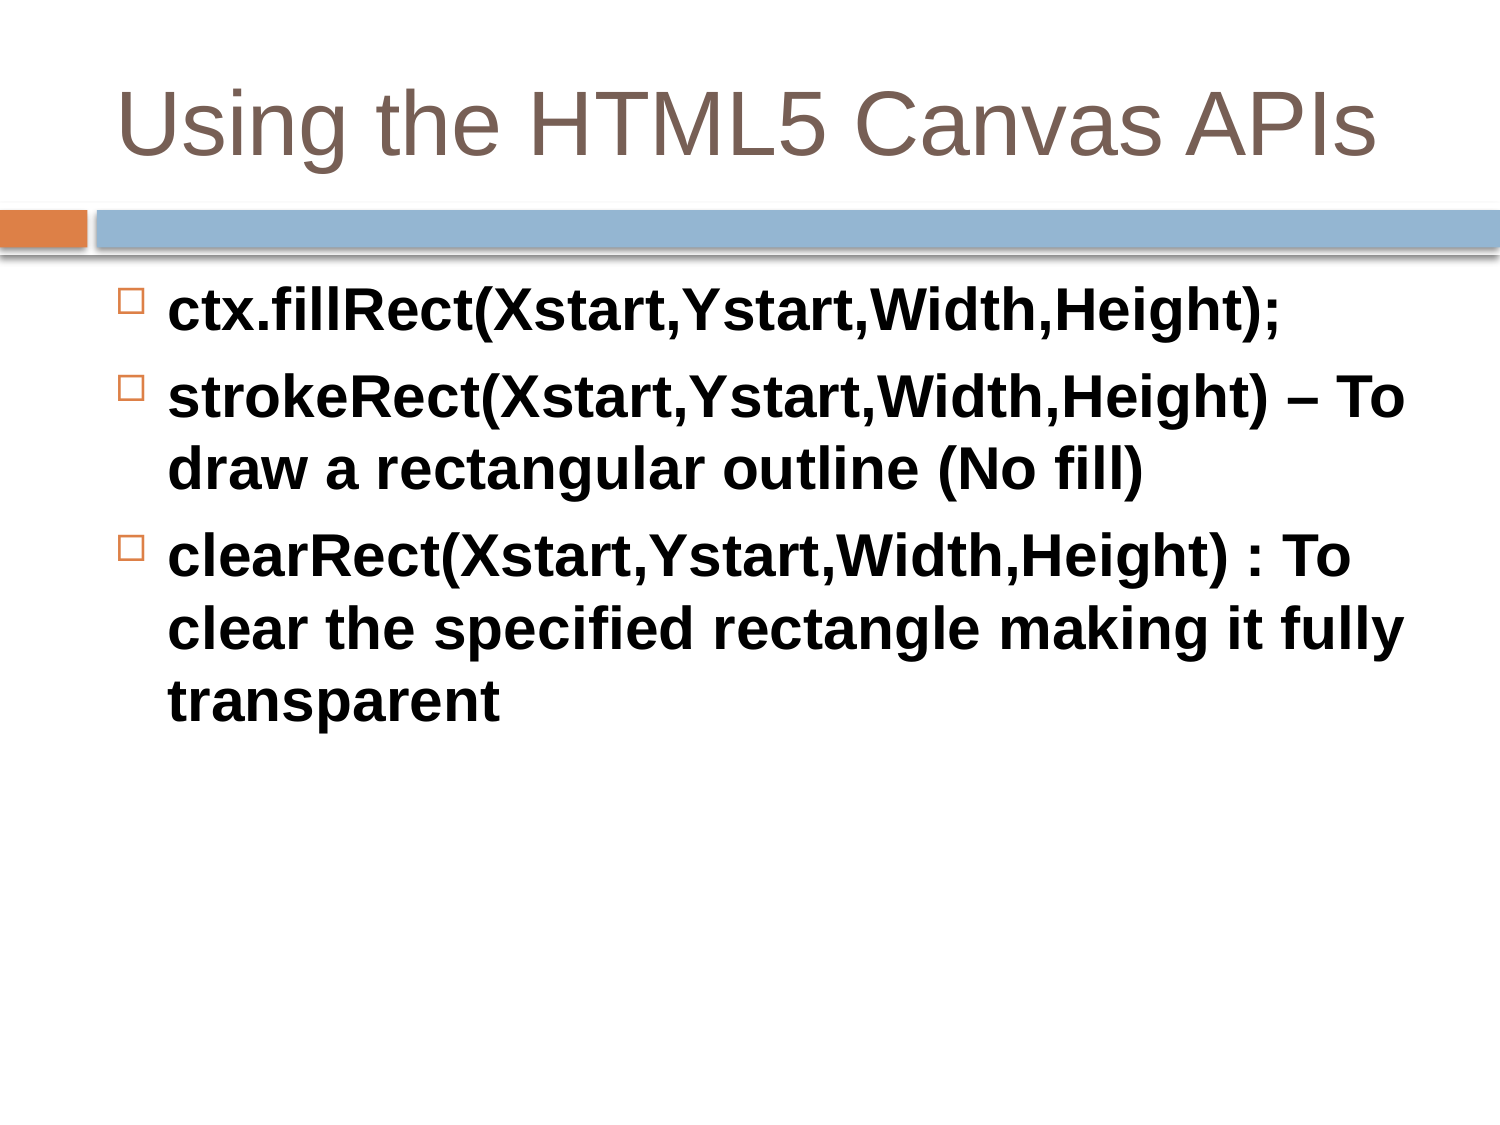

# Using the HTML5 Canvas APIs
ctx.fillRect(Xstart,Ystart,Width,Height);
strokeRect(Xstart,Ystart,Width,Height) – To draw a rectangular outline (No fill)
clearRect(Xstart,Ystart,Width,Height) : To clear the specified rectangle making it fully transparent